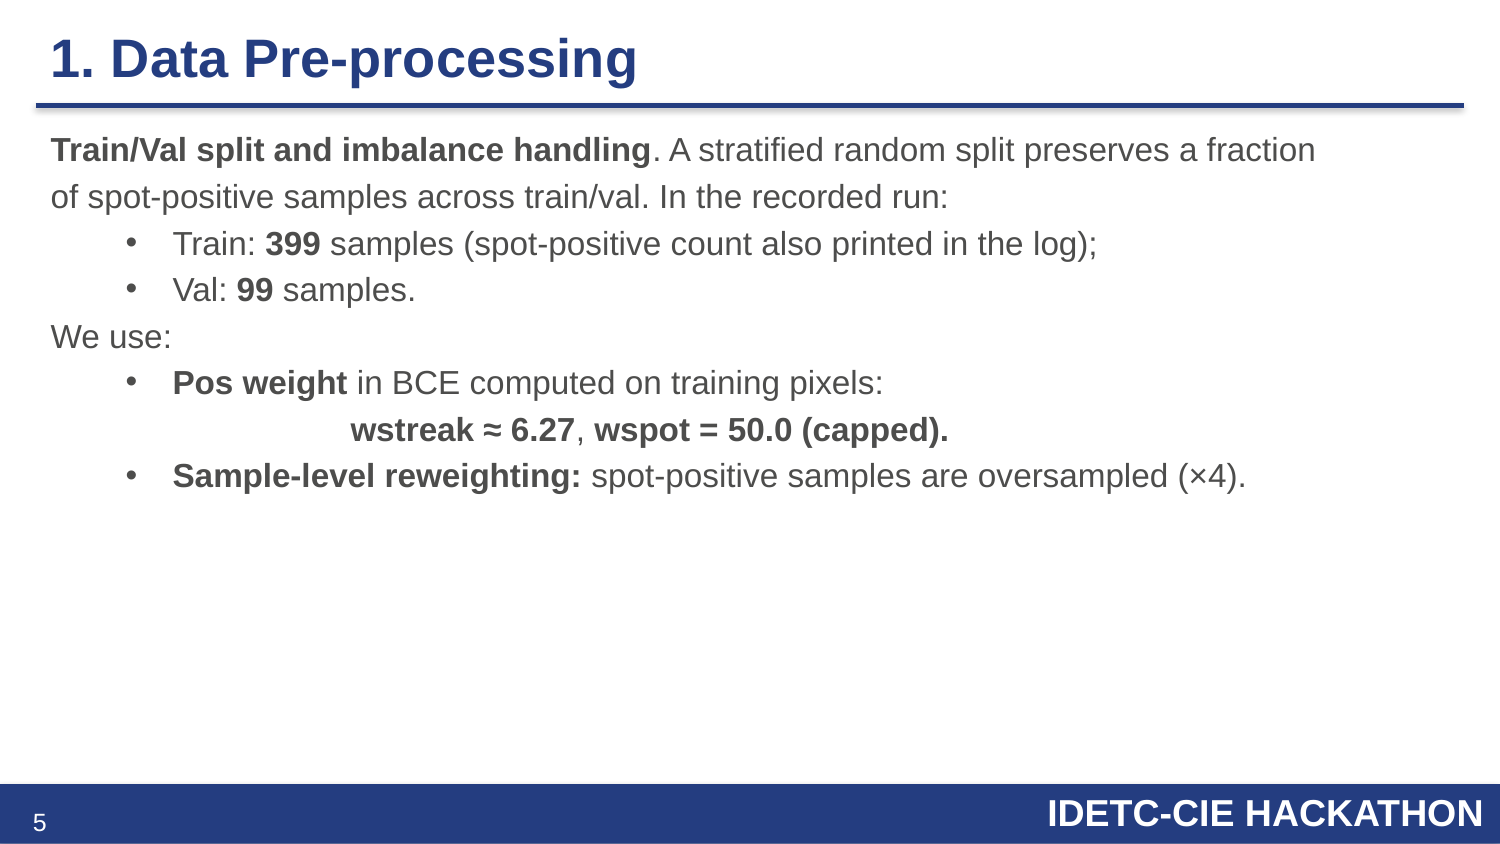

# 1. Data Pre-processing
Train/Val split and imbalance handling. A stratified random split preserves a fraction
of spot-positive samples across train/val. In the recorded run:
Train: 399 samples (spot-positive count also printed in the log);
Val: 99 samples.
We use:
Pos weight in BCE computed on training pixels:
wstreak ≈ 6.27, wspot = 50.0 (capped).
Sample-level reweighting: spot-positive samples are oversampled (×4).
5